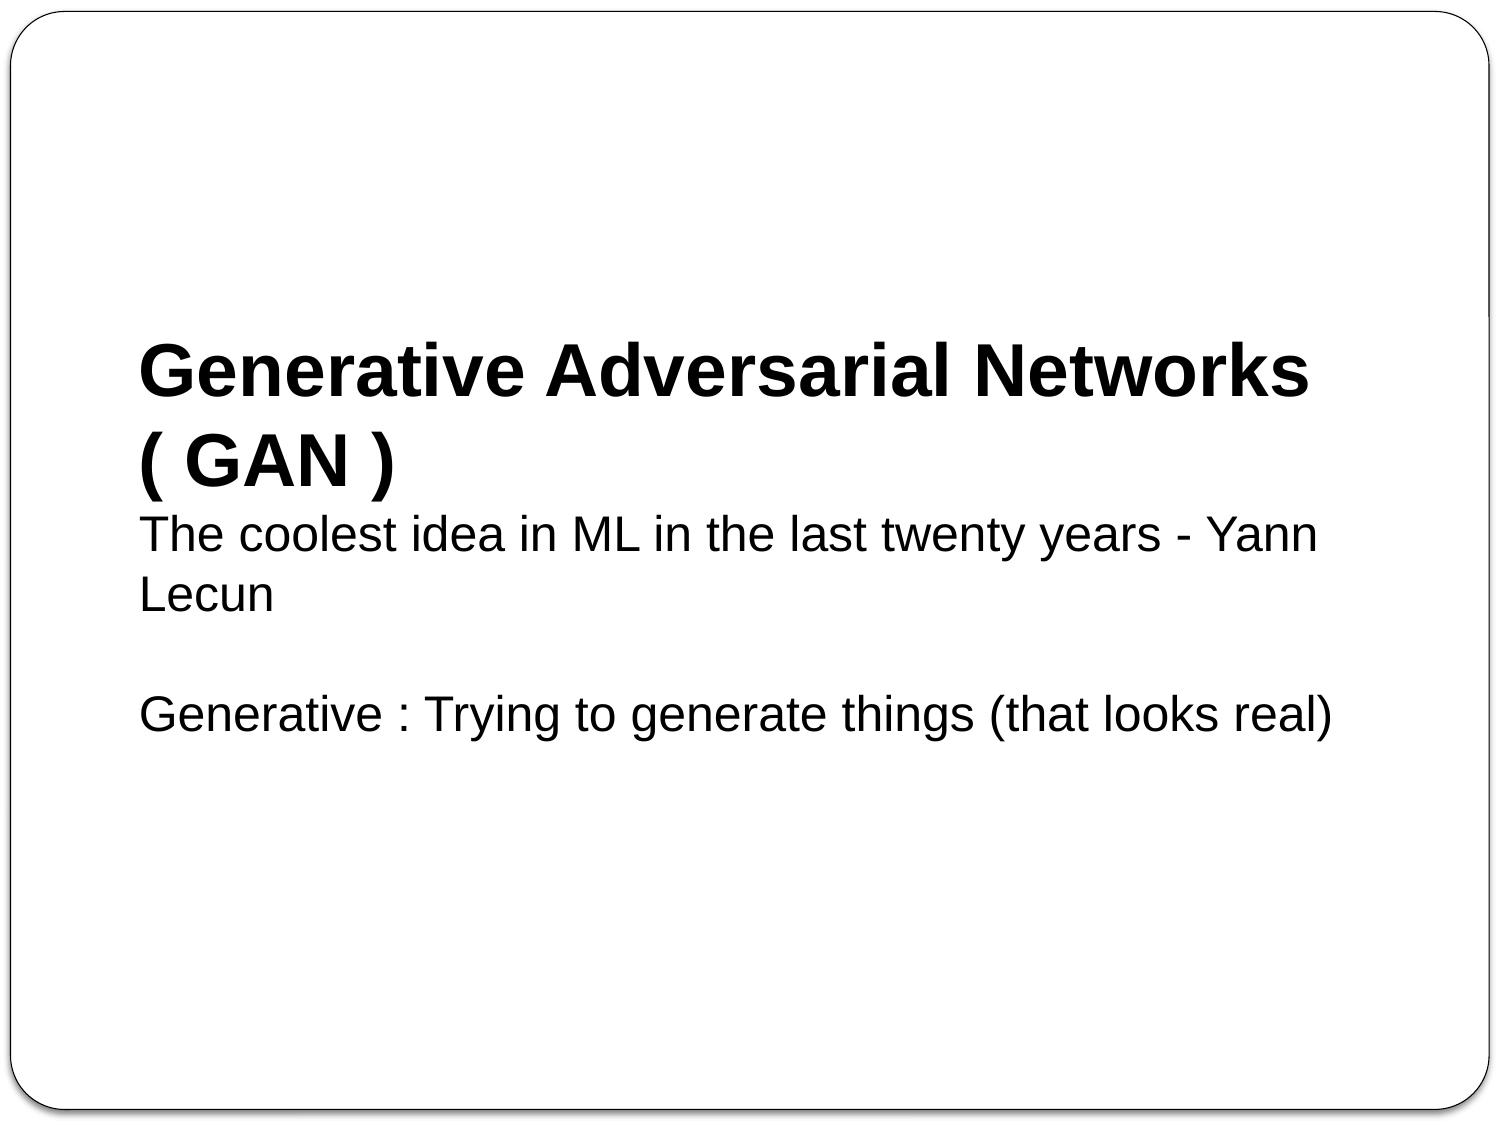

Generative Adversarial Networks ( GAN )
The coolest idea in ML in the last twenty years - Yann Lecun

Generative : Trying to generate things (that looks real)